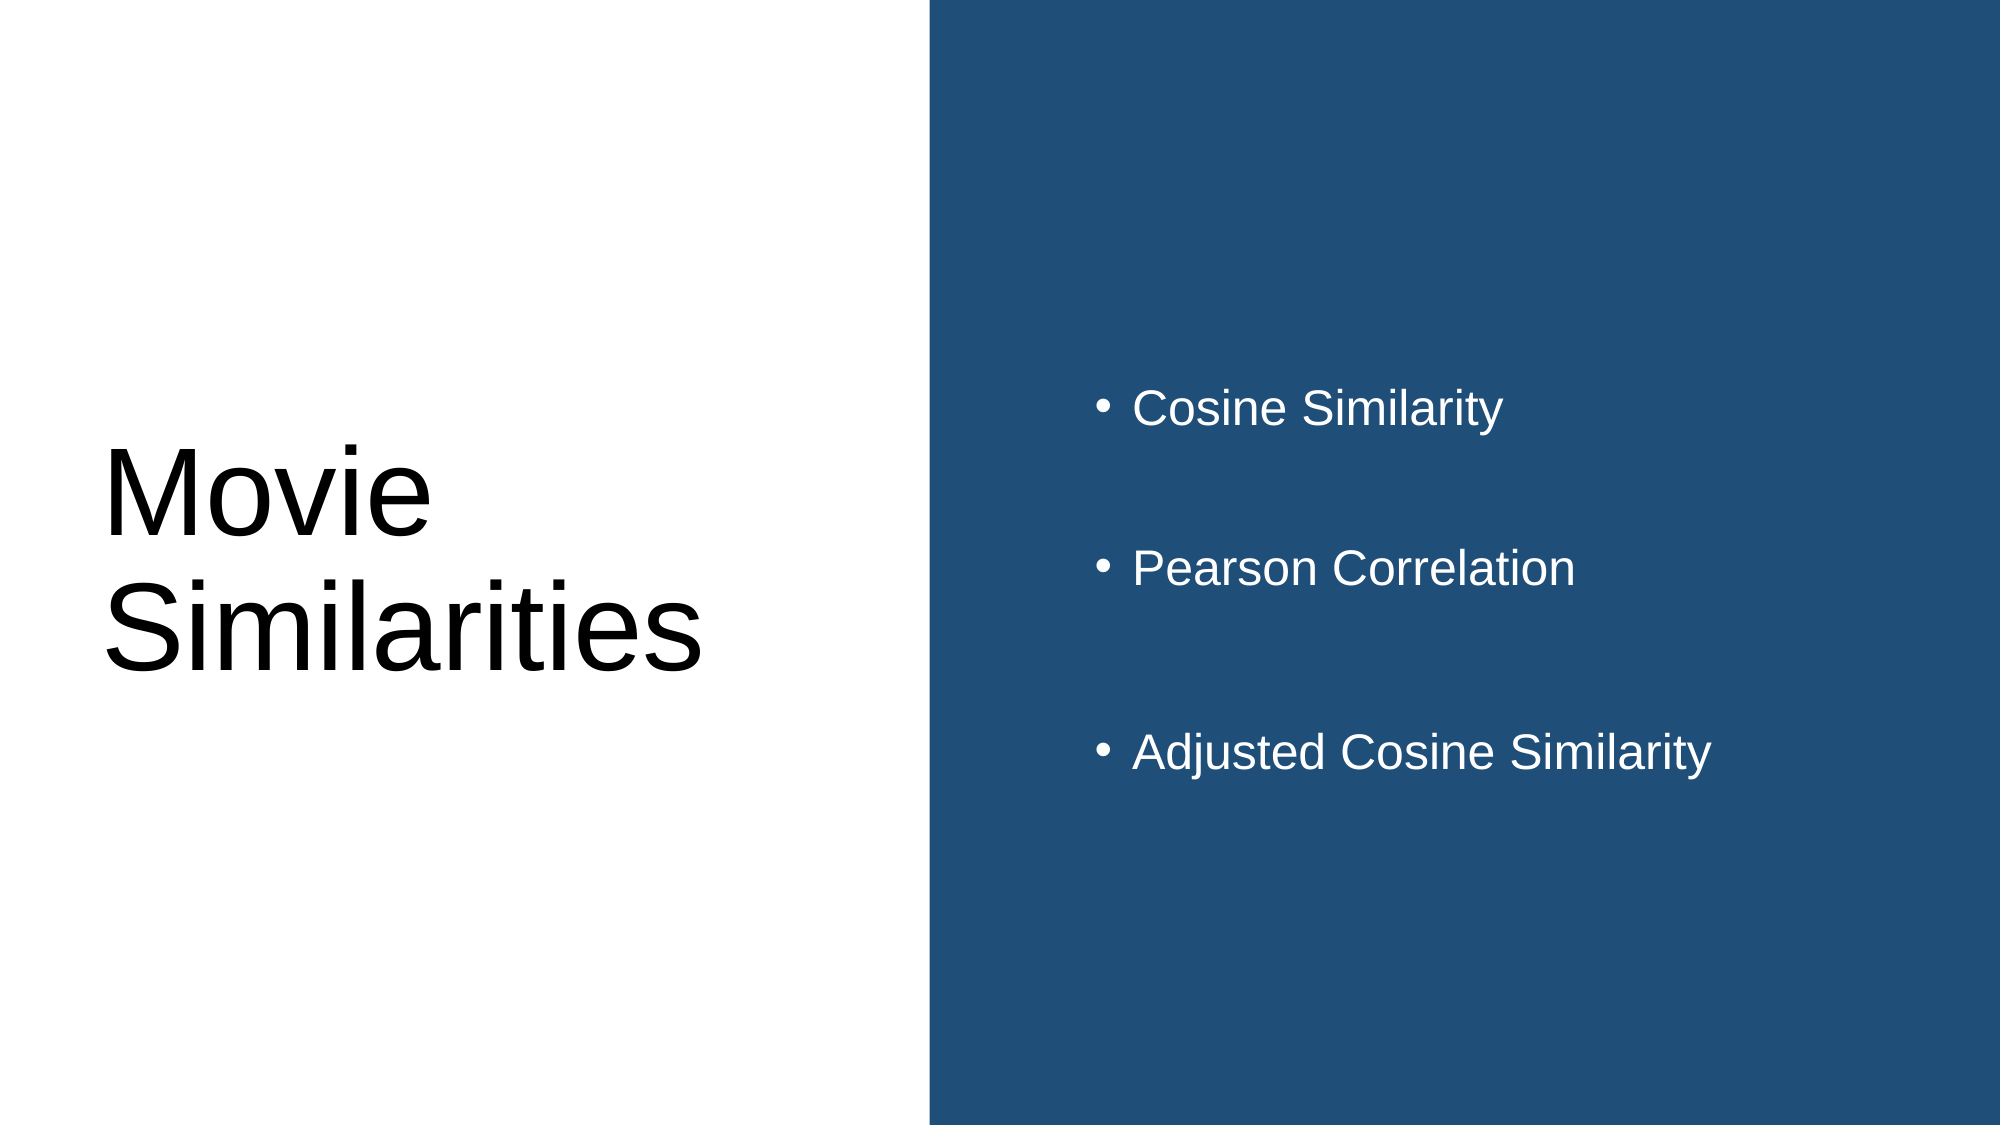

# Movie Similarities
Cosine Similarity
Pearson Correlation

Adjusted Cosine Similarity